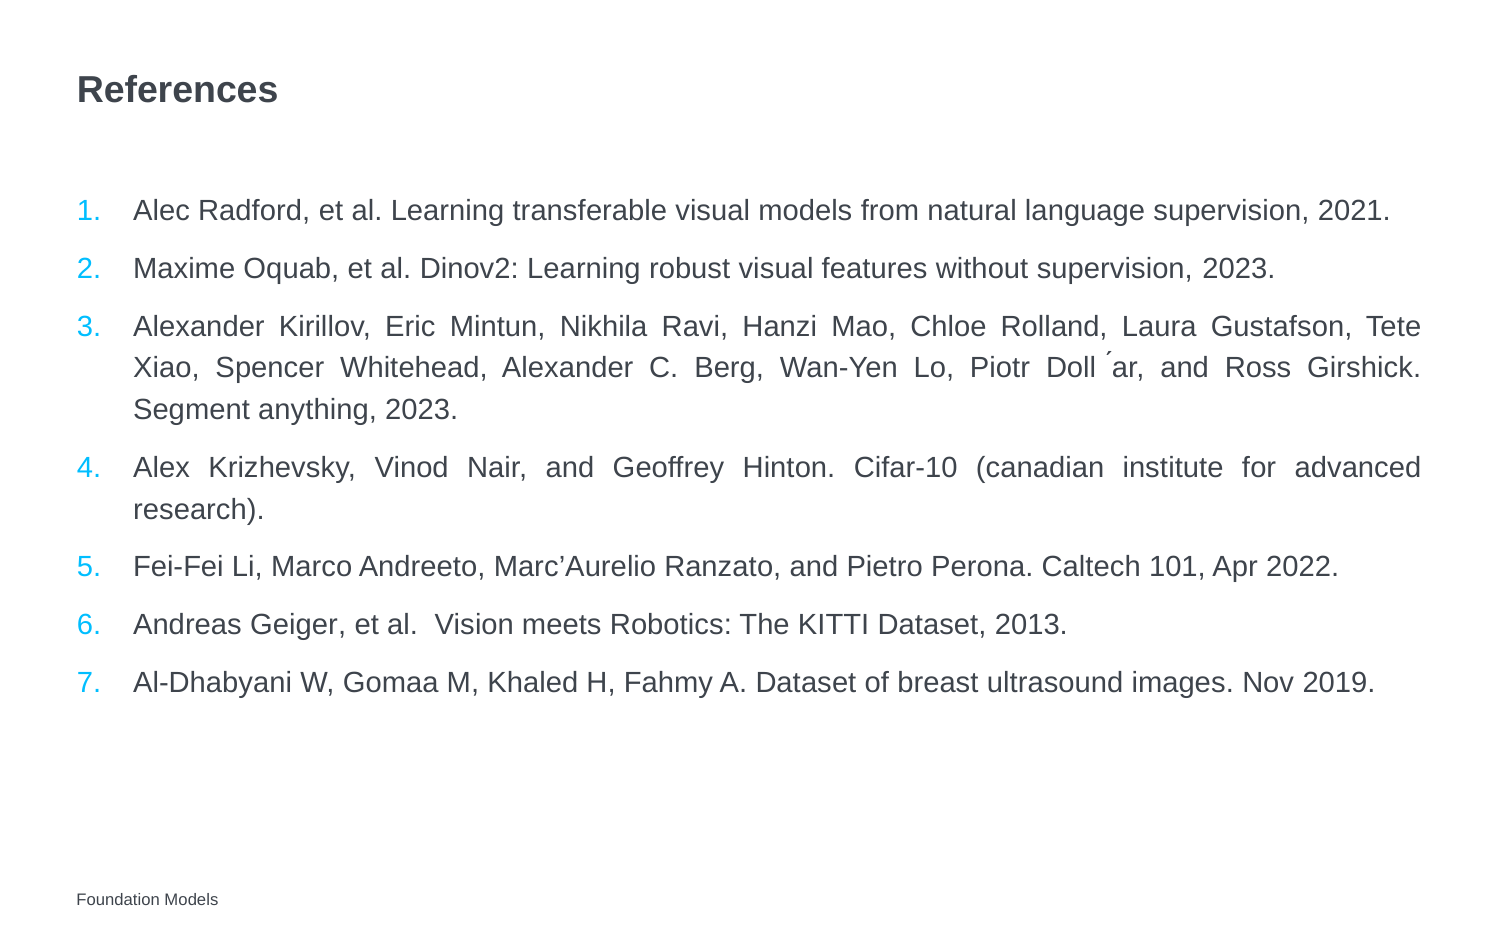

# References
Alec Radford, et al. Learning transferable visual models from natural language supervision, 2021.
Maxime Oquab, et al. Dinov2: Learning robust visual features without supervision, 2023.
Alexander Kirillov, Eric Mintun, Nikhila Ravi, Hanzi Mao, Chloe Rolland, Laura Gustafson, Tete Xiao, Spencer Whitehead, Alexander C. Berg, Wan-Yen Lo, Piotr Doll ́ar, and Ross Girshick. Segment anything, 2023.
Alex Krizhevsky, Vinod Nair, and Geoffrey Hinton. Cifar-10 (canadian institute for advanced research).
Fei-Fei Li, Marco Andreeto, Marc’Aurelio Ranzato, and Pietro Perona. Caltech 101, Apr 2022.
Andreas Geiger, et al.  Vision meets Robotics: The KITTI Dataset, 2013.
Al-Dhabyani W, Gomaa M, Khaled H, Fahmy A. Dataset of breast ultrasound images. Nov 2019.
Foundation Models

24